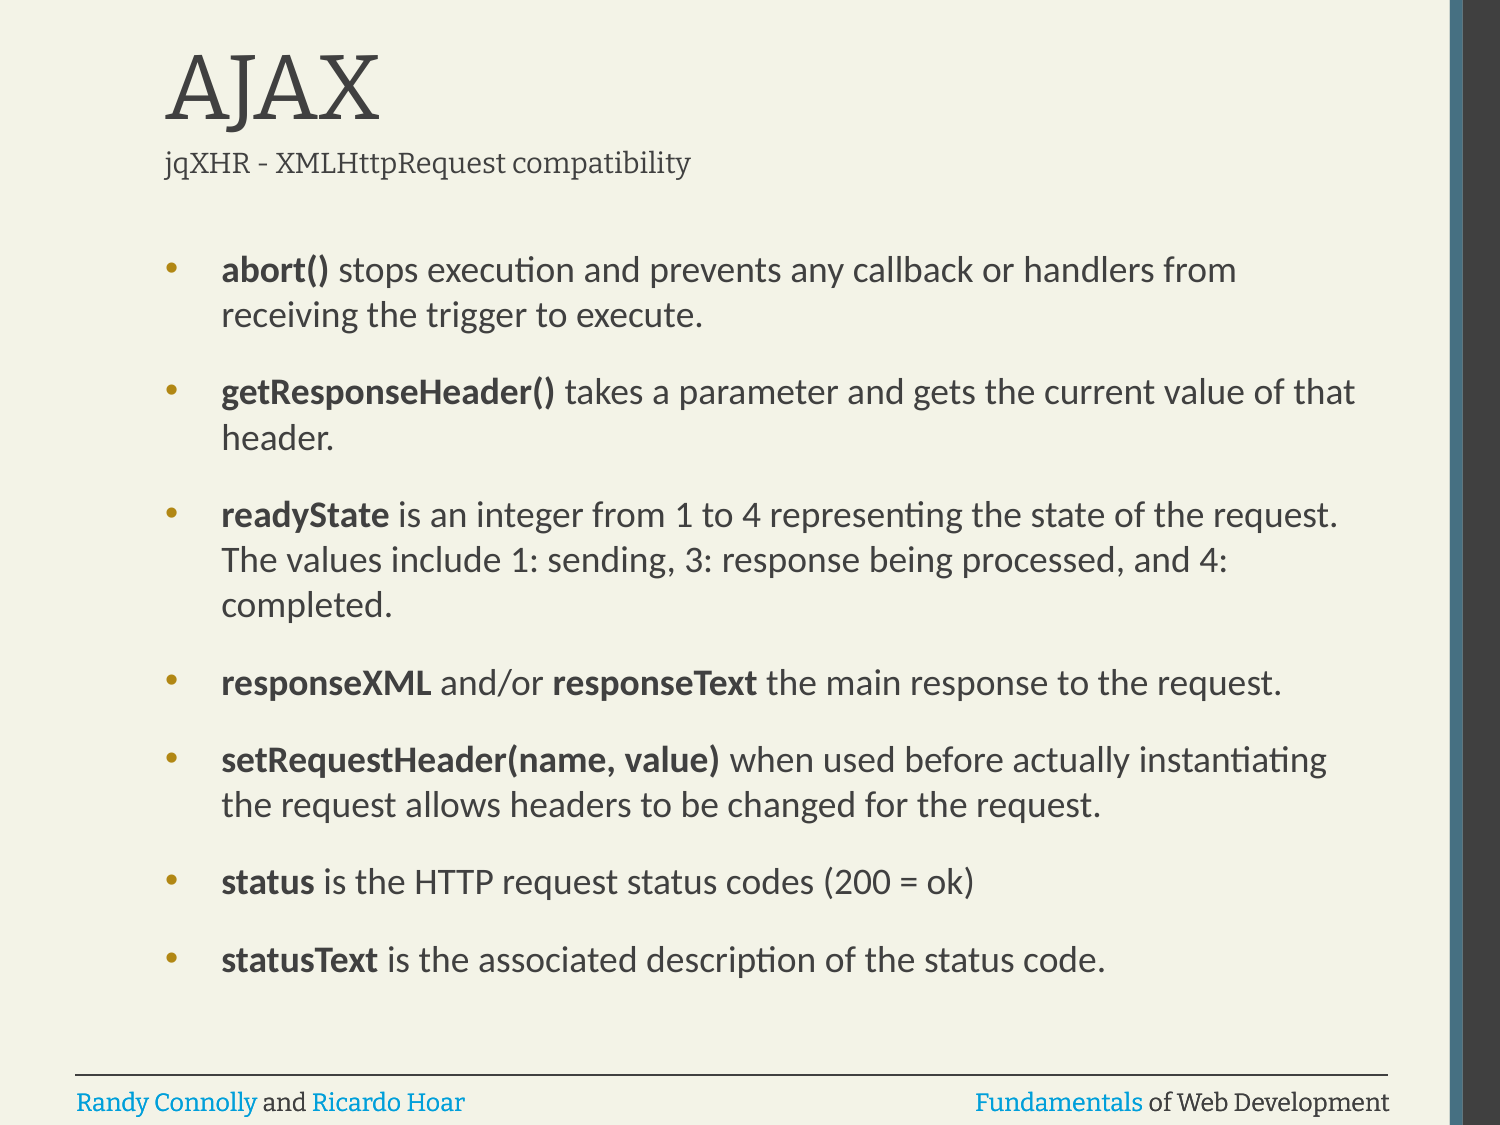

# AJAX
jqXHR - XMLHttpRequest compatibility
abort() stops execution and prevents any callback or handlers from receiving the trigger to execute.
getResponseHeader() takes a parameter and gets the current value of that header.
readyState is an integer from 1 to 4 representing the state of the request. The values include 1: sending, 3: response being processed, and 4: completed.
responseXML and/or responseText the main response to the request.
setRequestHeader(name, value) when used before actually instantiating the request allows headers to be changed for the request.
status is the HTTP request status codes (200 = ok)
statusText is the associated description of the status code.